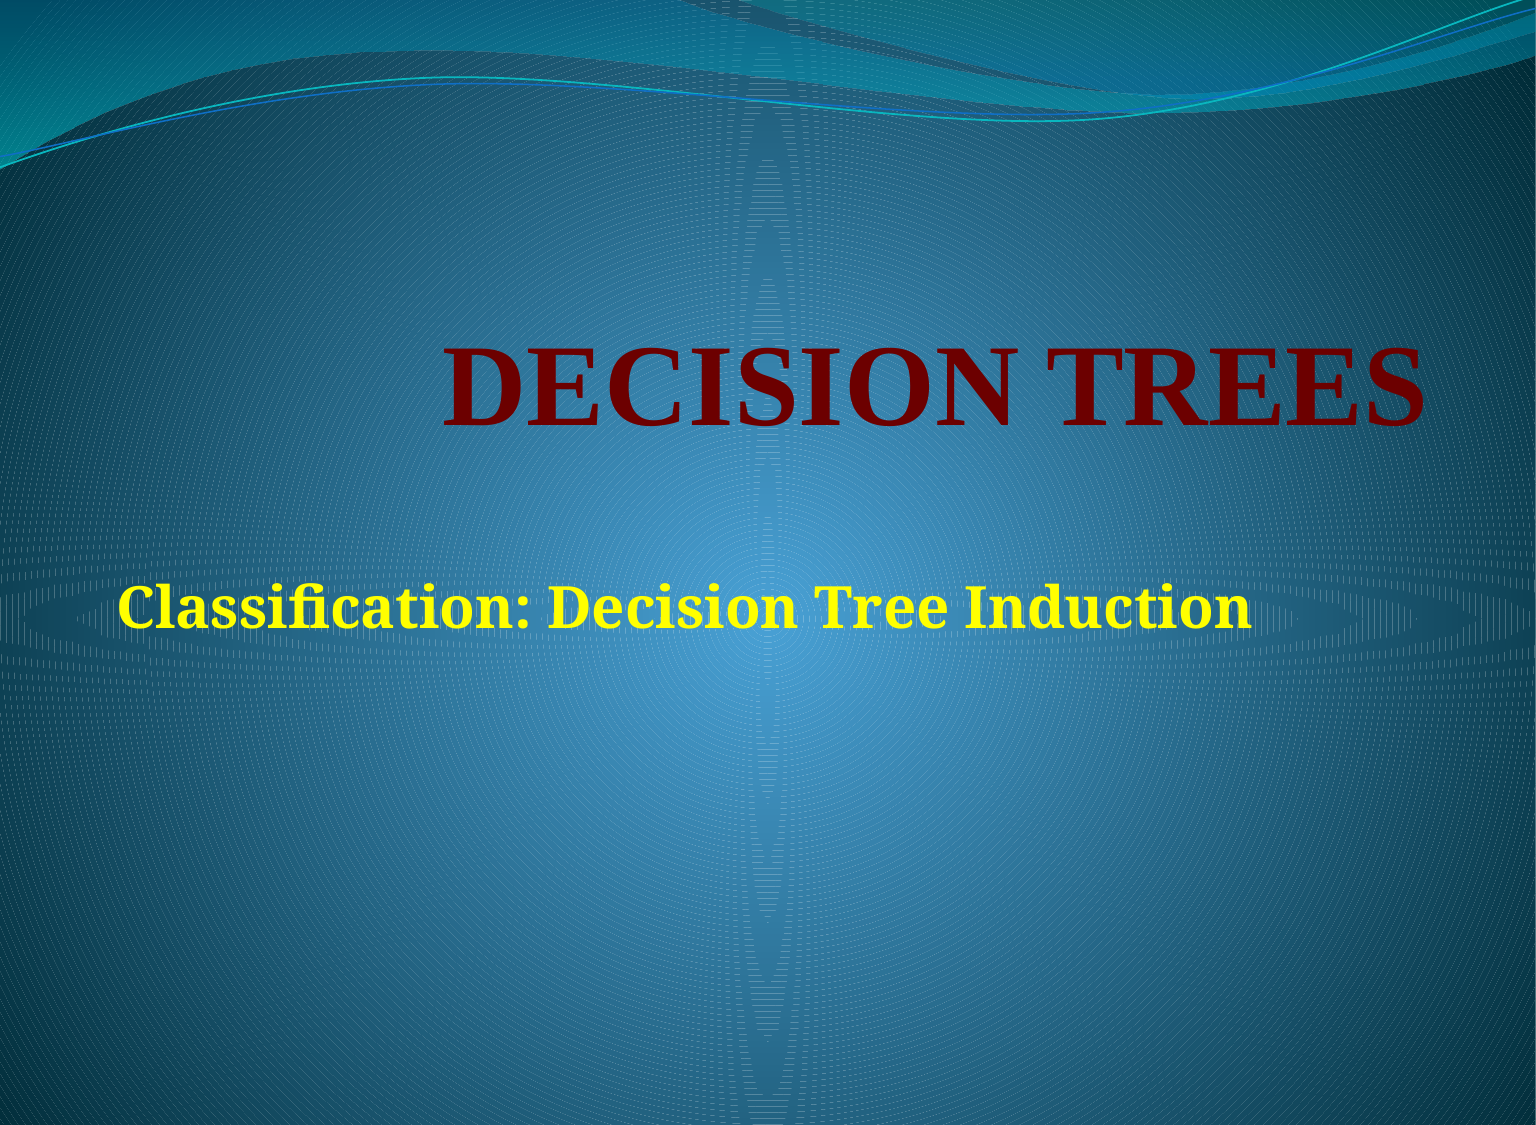

# DECISION TREES

Classification: Decision Tree Induction